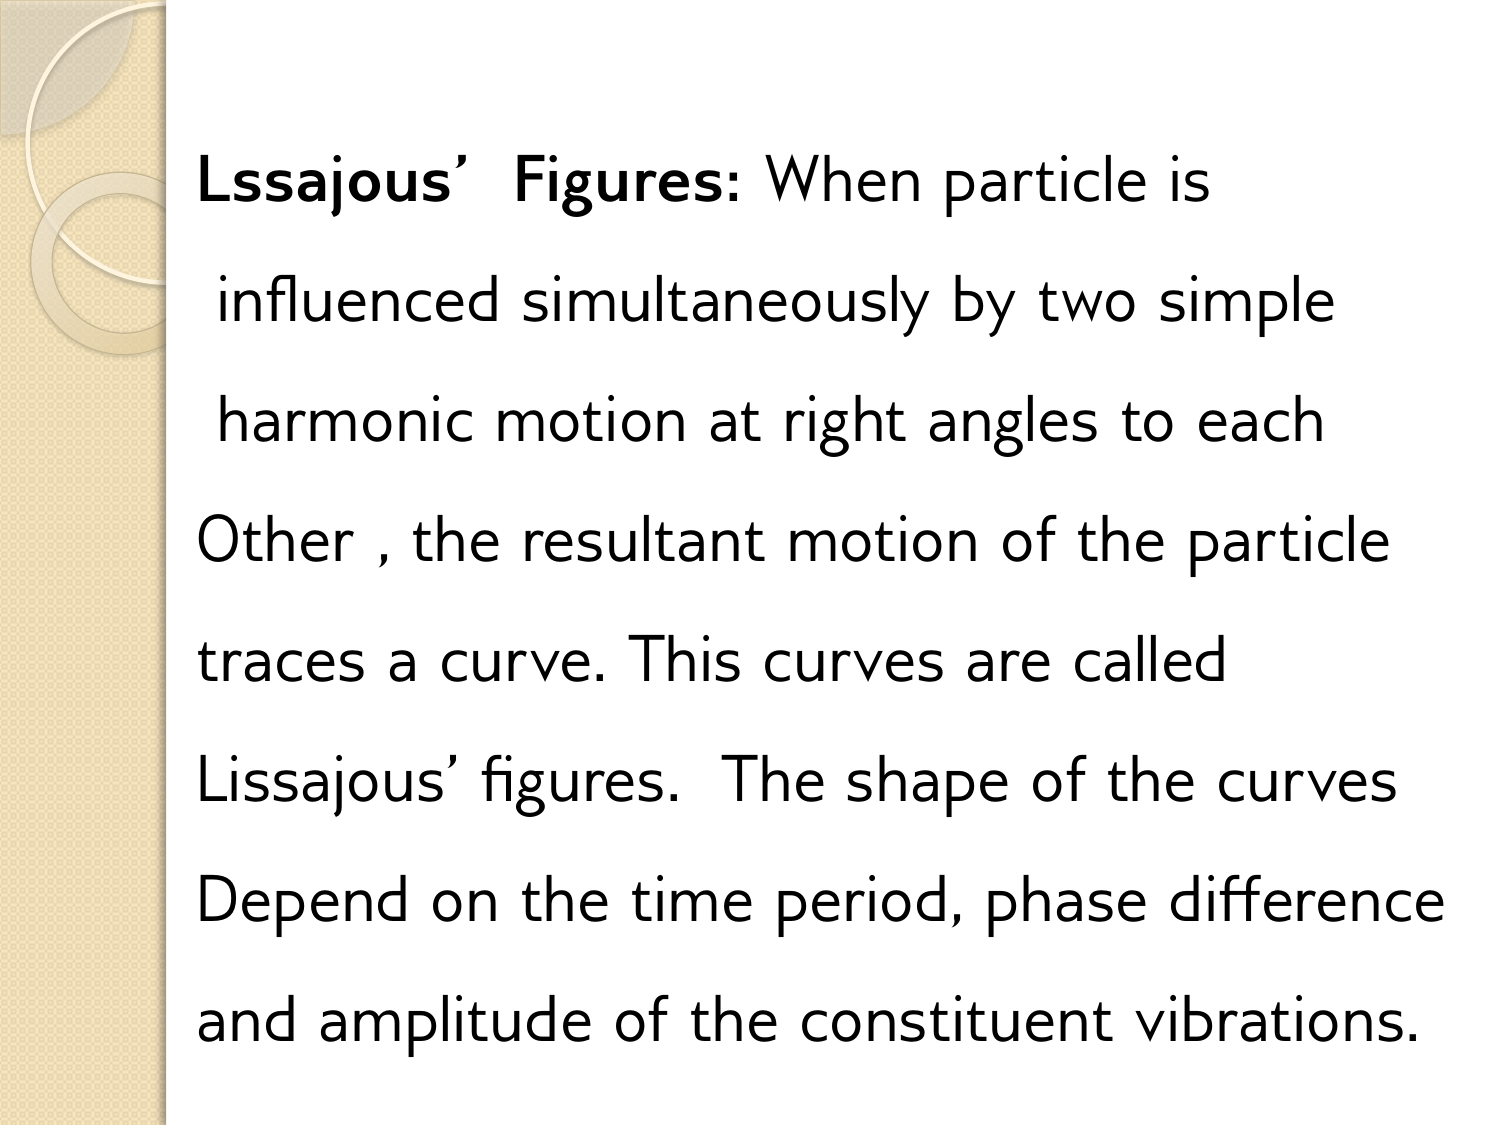

Lssajous’  Figures: When particle is
 influenced simultaneously by two simple
 harmonic motion at right angles to each
Other , the resultant motion of the particle
traces a curve. This curves are called
Lissajous’ figures.  The shape of the curves
Depend on the time period, phase difference
and amplitude of the constituent vibrations.